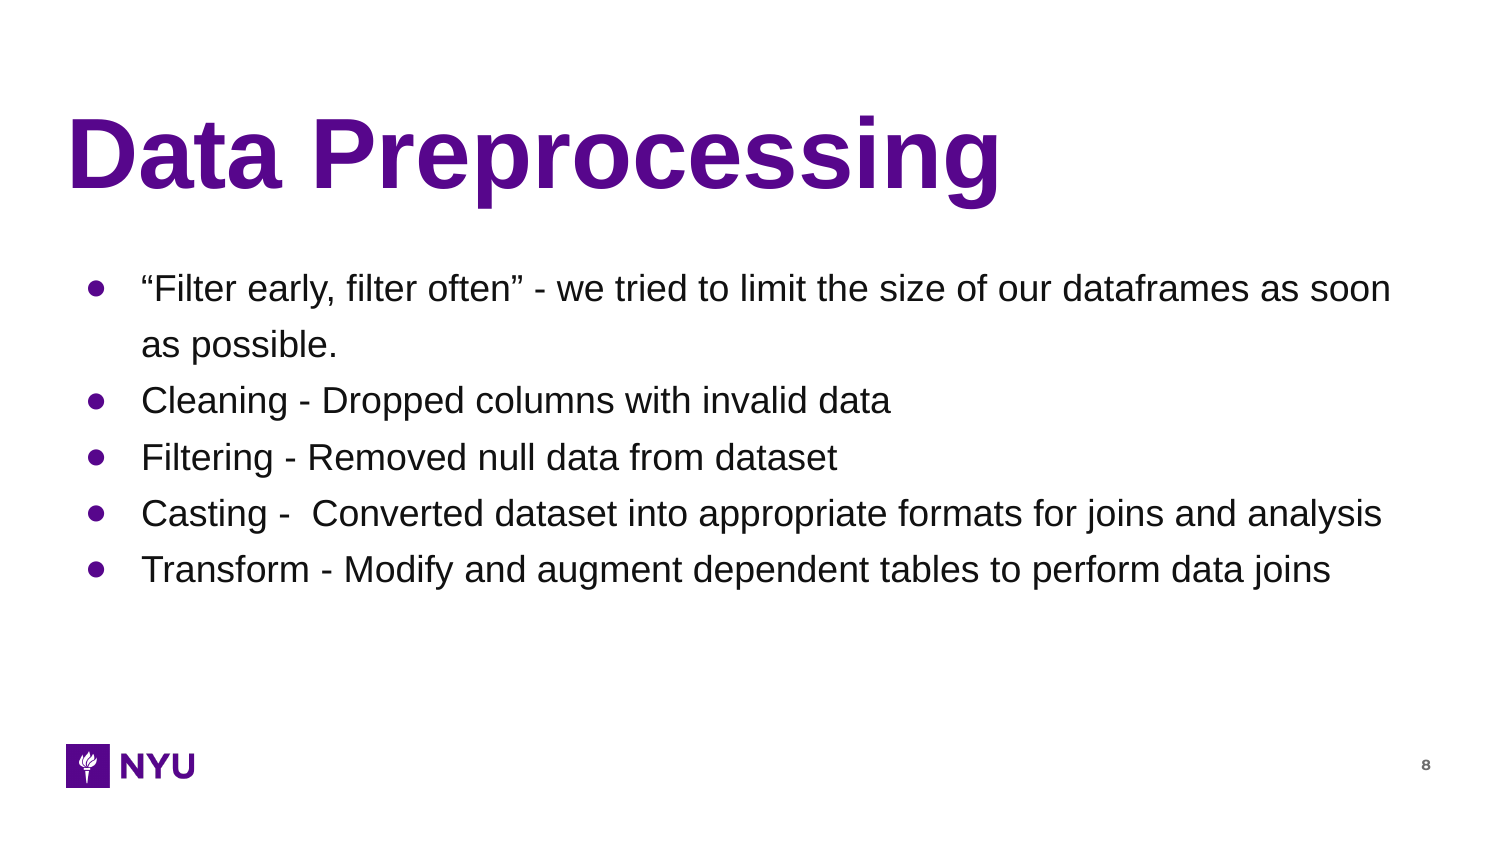

# Data Preprocessing

“Filter early, filter often” - we tried to limit the size of our dataframes as soon as possible.
Cleaning - Dropped columns with invalid data
Filtering - Removed null data from dataset
Casting -  Converted dataset into appropriate formats for joins and analysis
Transform - Modify and augment dependent tables to perform data joins